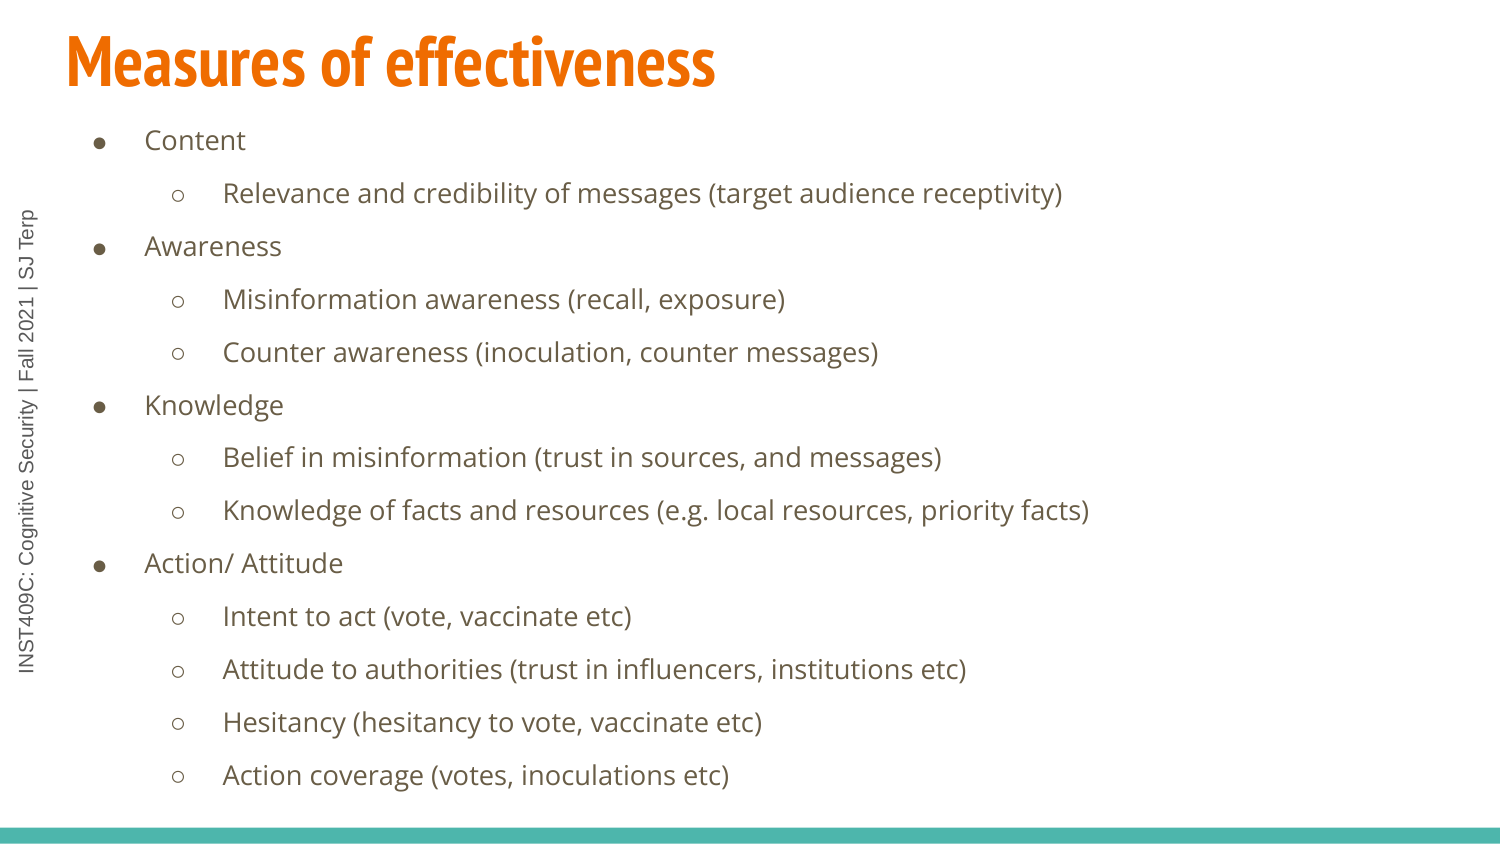

# Measures of effectiveness
Content
Relevance and credibility of messages (target audience receptivity)
Awareness
Misinformation awareness (recall, exposure)
Counter awareness (inoculation, counter messages)
Knowledge
Belief in misinformation (trust in sources, and messages)
Knowledge of facts and resources (e.g. local resources, priority facts)
Action/ Attitude
Intent to act (vote, vaccinate etc)
Attitude to authorities (trust in influencers, institutions etc)
Hesitancy (hesitancy to vote, vaccinate etc)
Action coverage (votes, inoculations etc)